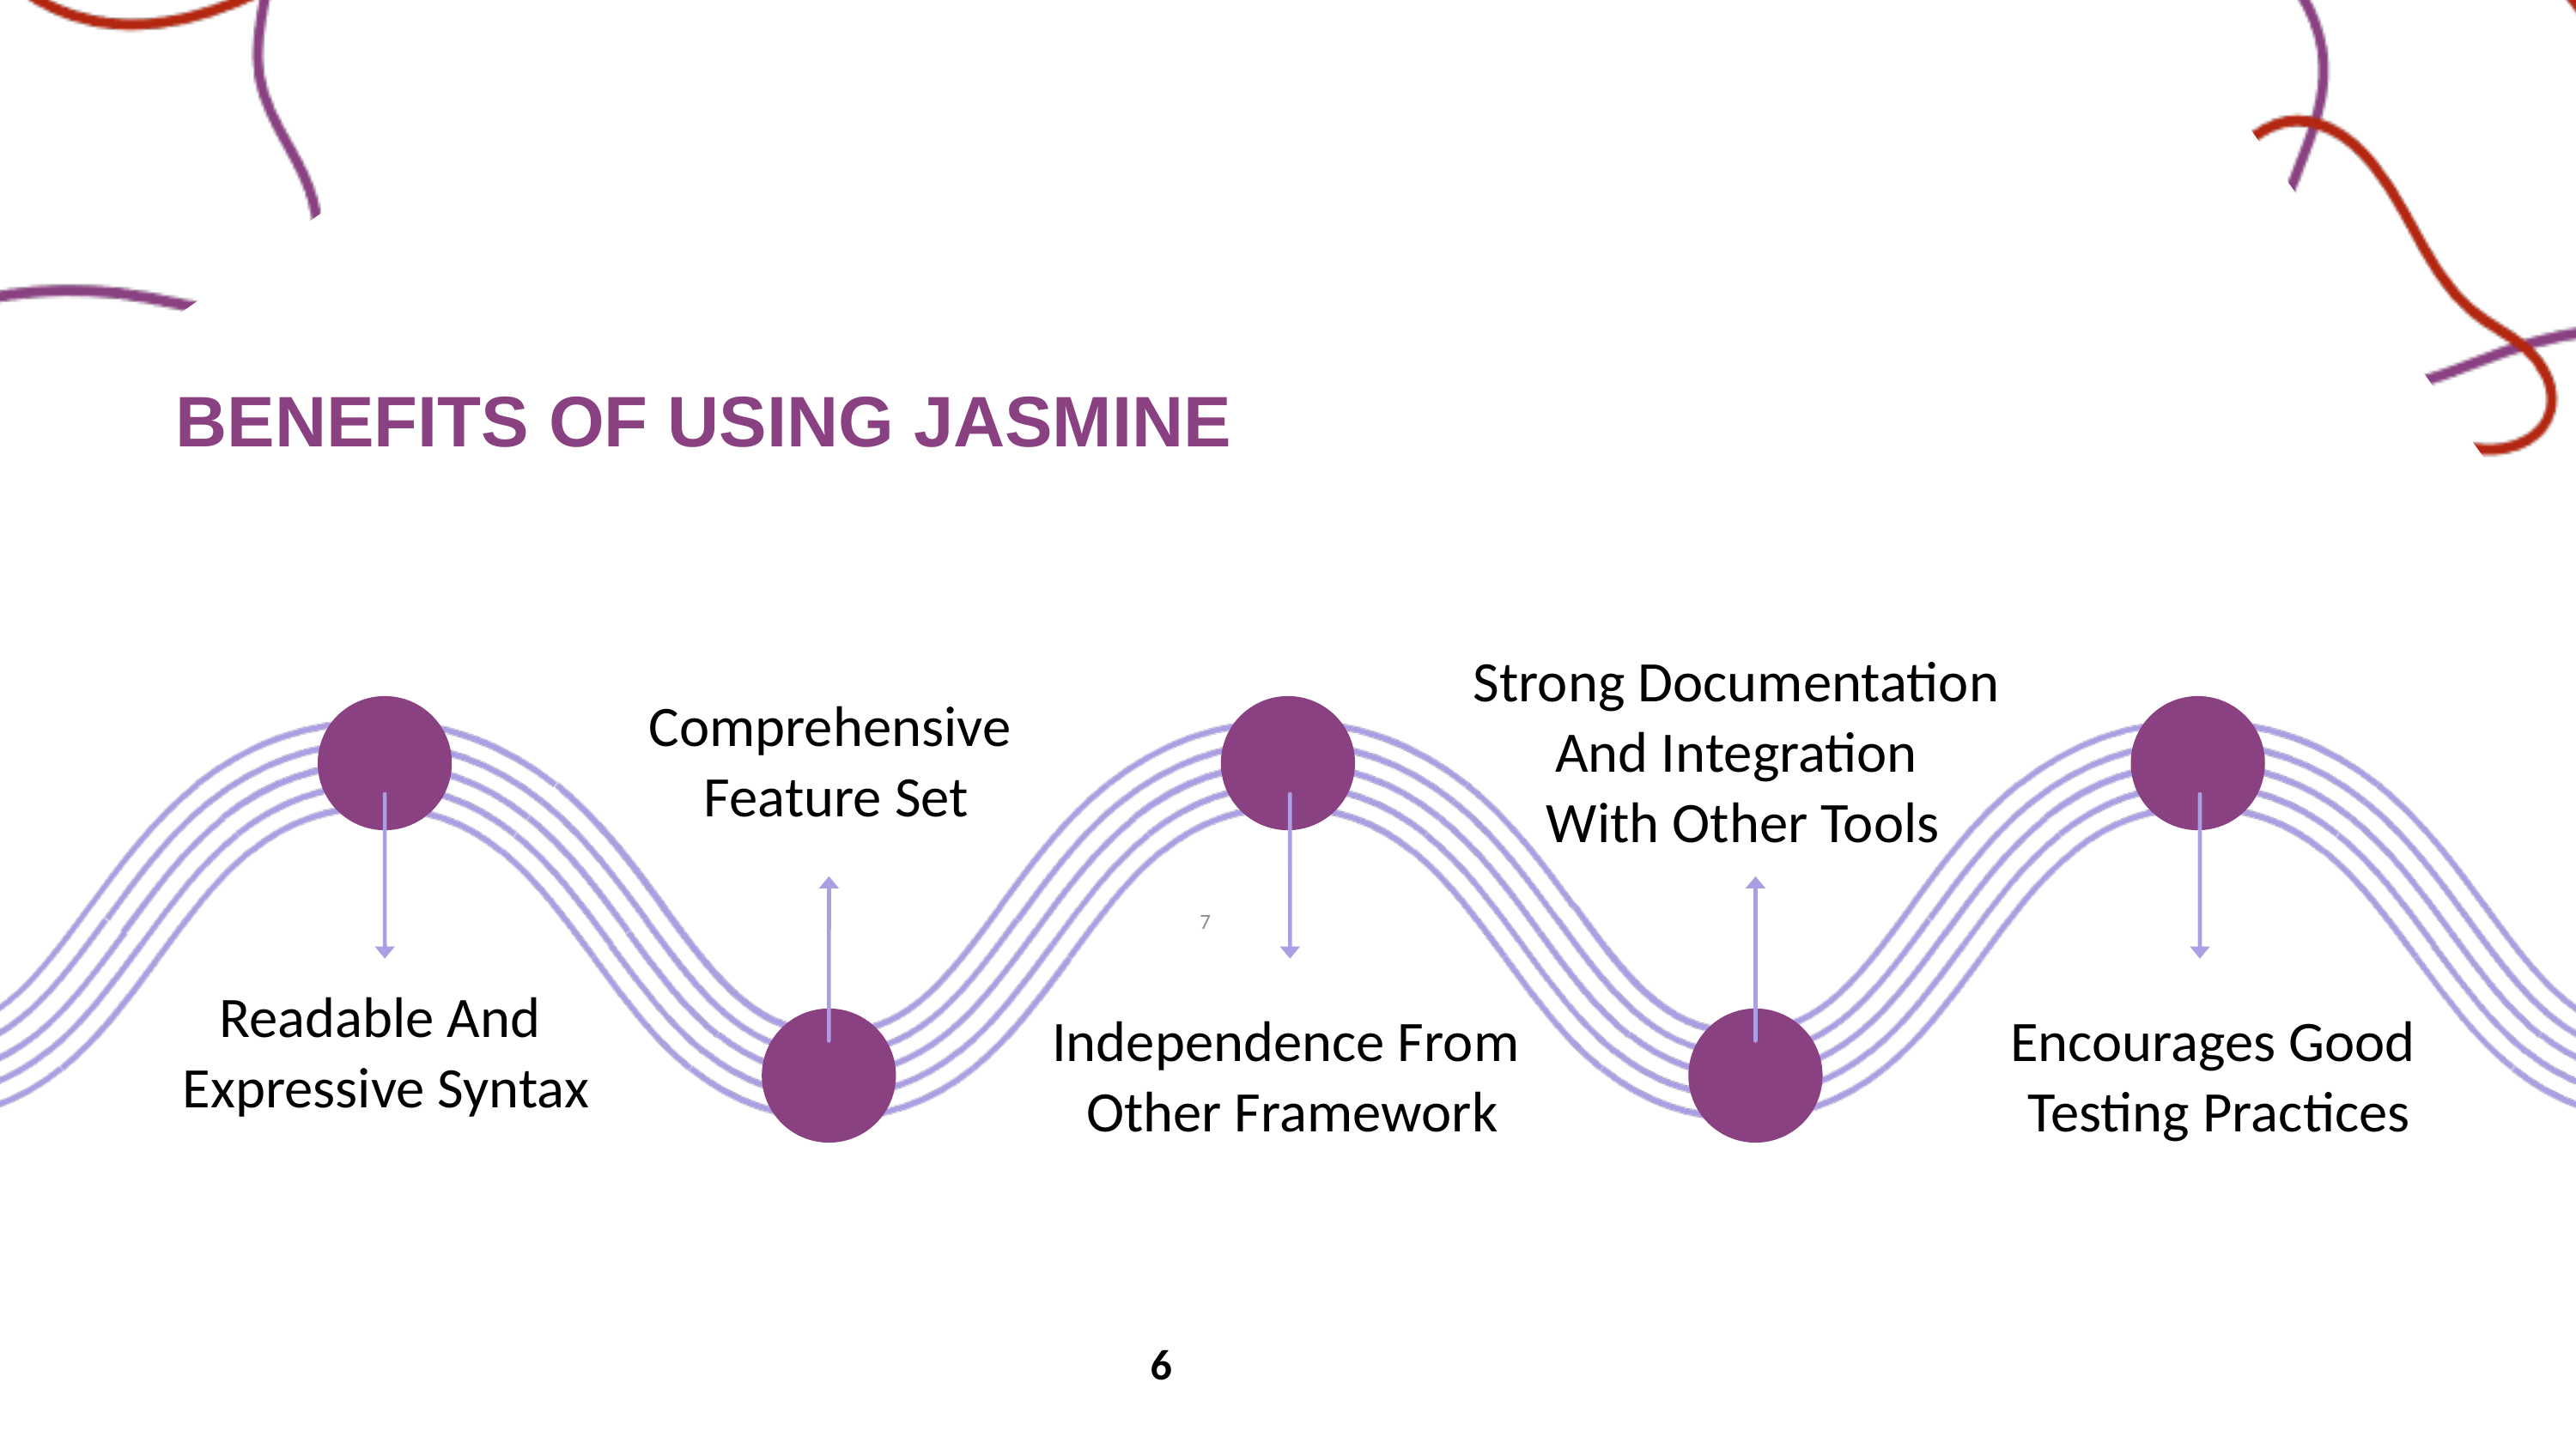

BENEFITS OF USING JASMINE
Strong Documentation
And Integration
With Other Tools

Comprehensive
Feature Set

7
Readable And
Expressive Syntax
Independence From
Other Framework
Encourages Good
Testing Practices

6